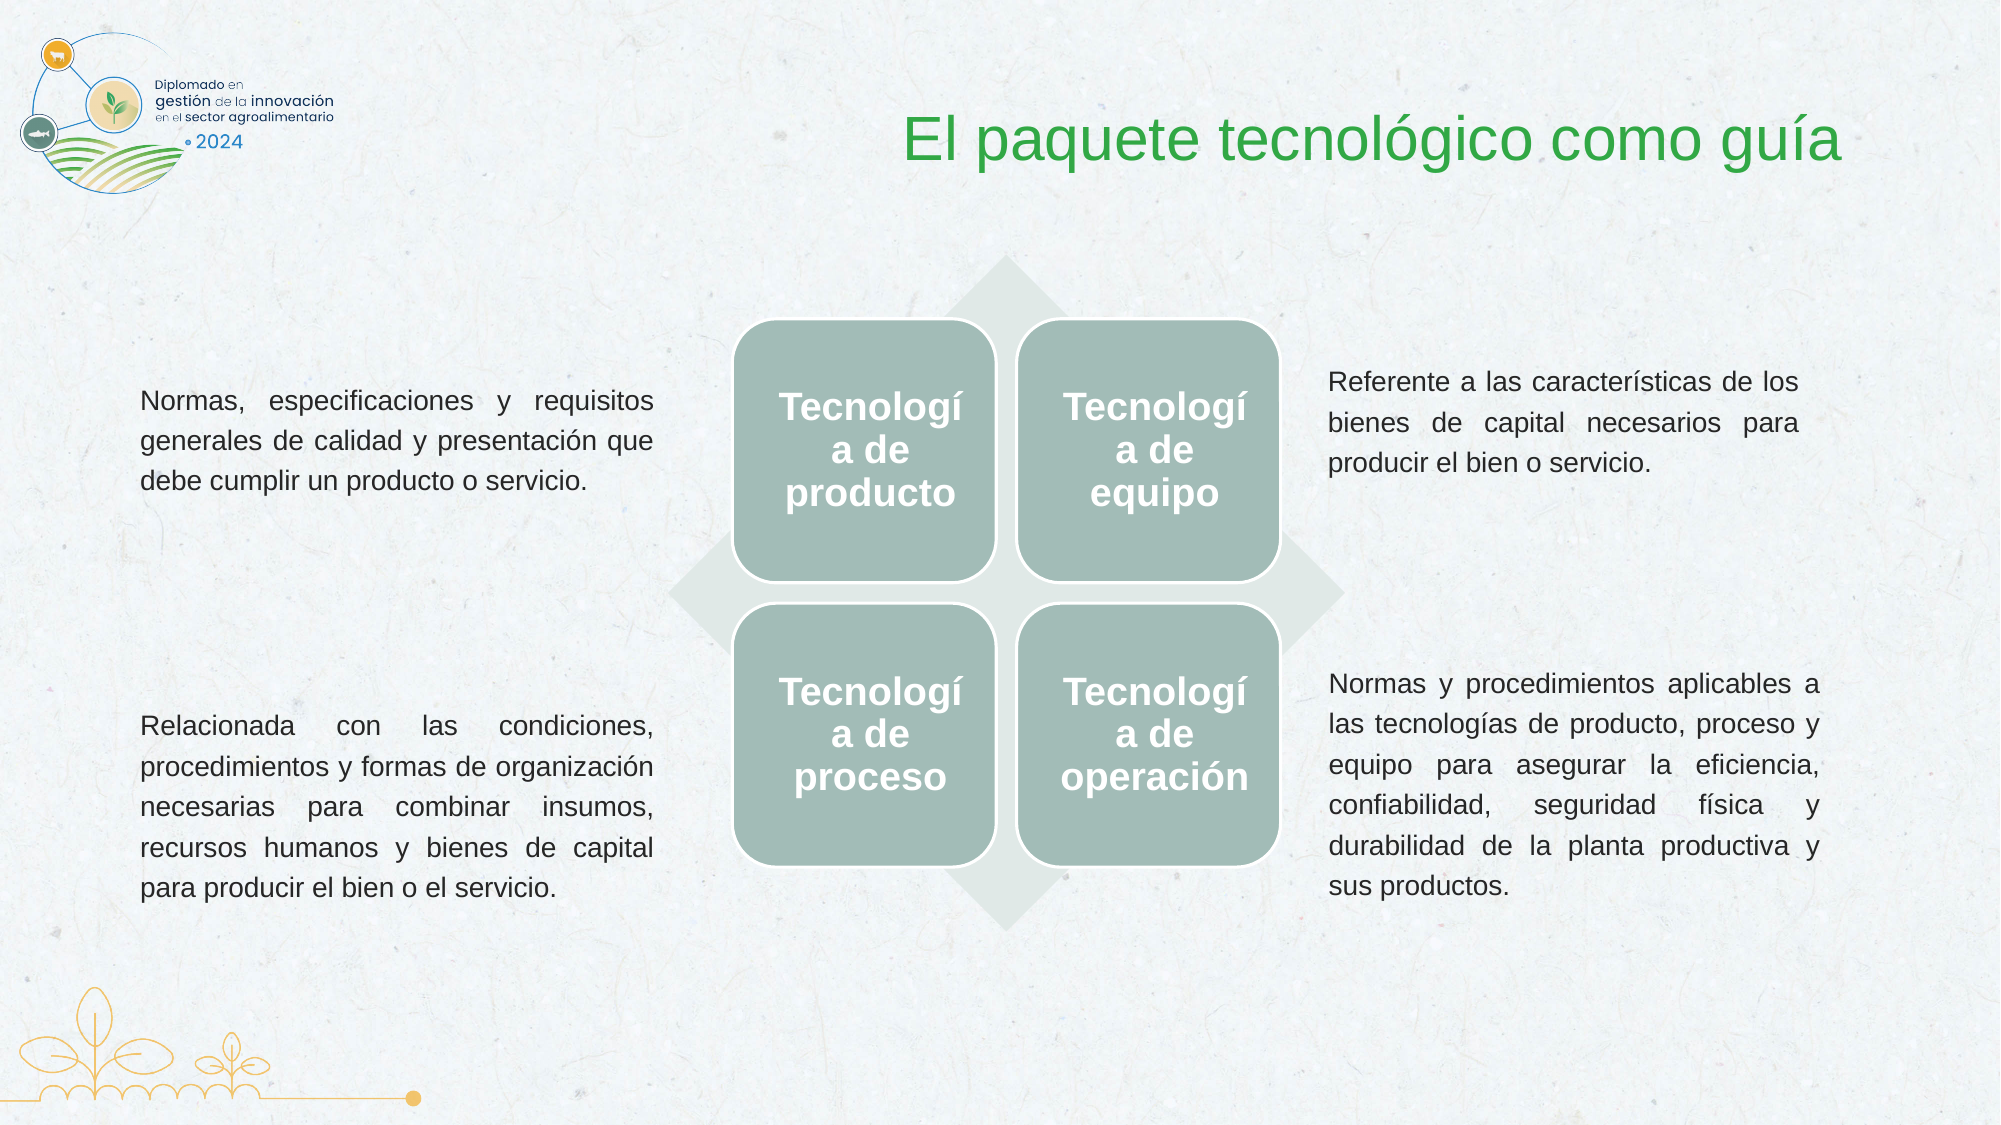

El paquete tecnológico como guía
Tecnología de producto
Tecnología de equipo
Tecnología de proceso
Tecnología de operación
Referente a las características de los bienes de capital necesarios para producir el bien o servicio.
Normas, especificaciones y requisitos generales de calidad y presentación que debe cumplir un producto o servicio.
Normas y procedimientos aplicables a las tecnologías de producto, proceso y equipo para asegurar la eficiencia, confiabilidad, seguridad física y durabilidad de la planta productiva y sus productos.
Relacionada con las condiciones, procedimientos y formas de organización necesarias para combinar insumos, recursos humanos y bienes de capital para producir el bien o el servicio.